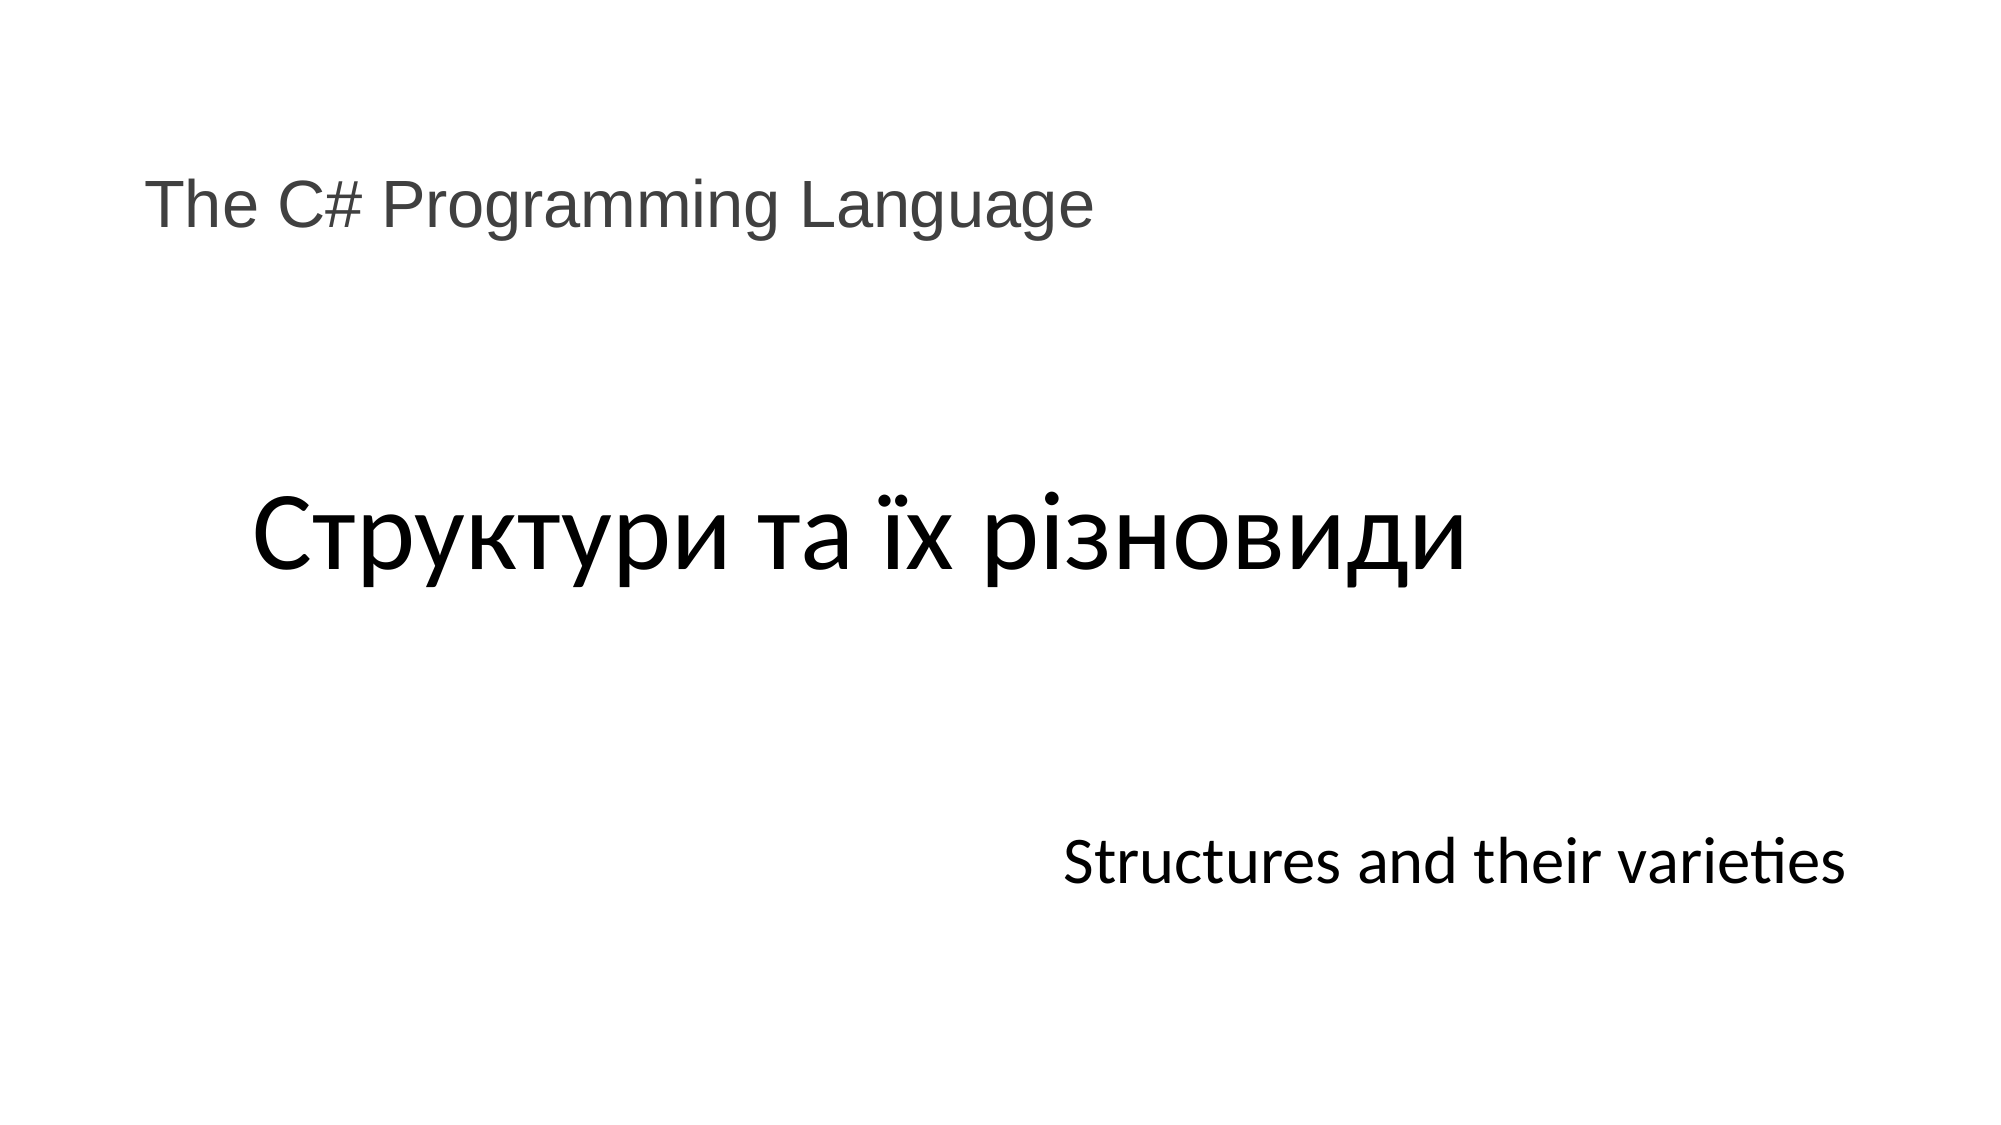

The C# Programming Language
Структури та їх різновиди
Structures and their varieties